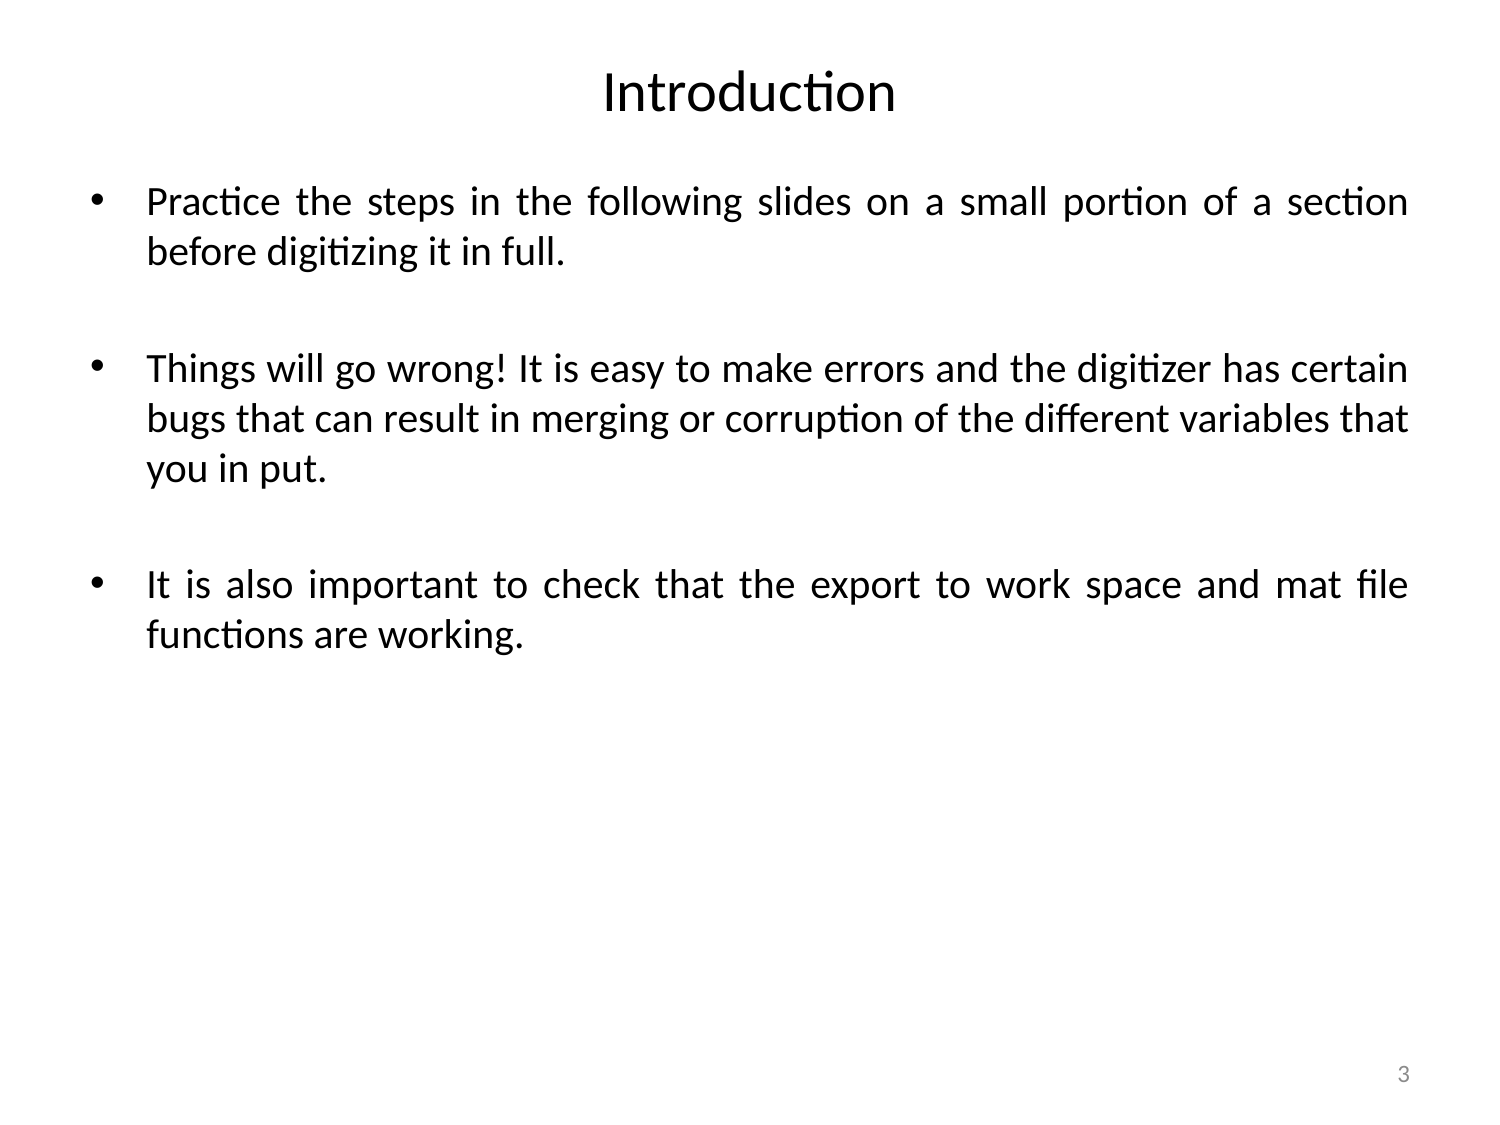

# Introduction
Practice the steps in the following slides on a small portion of a section before digitizing it in full.

Things will go wrong! It is easy to make errors and the digitizer has certain bugs that can result in merging or corruption of the different variables that you in put.

It is also important to check that the export to work space and mat file functions are working.
3